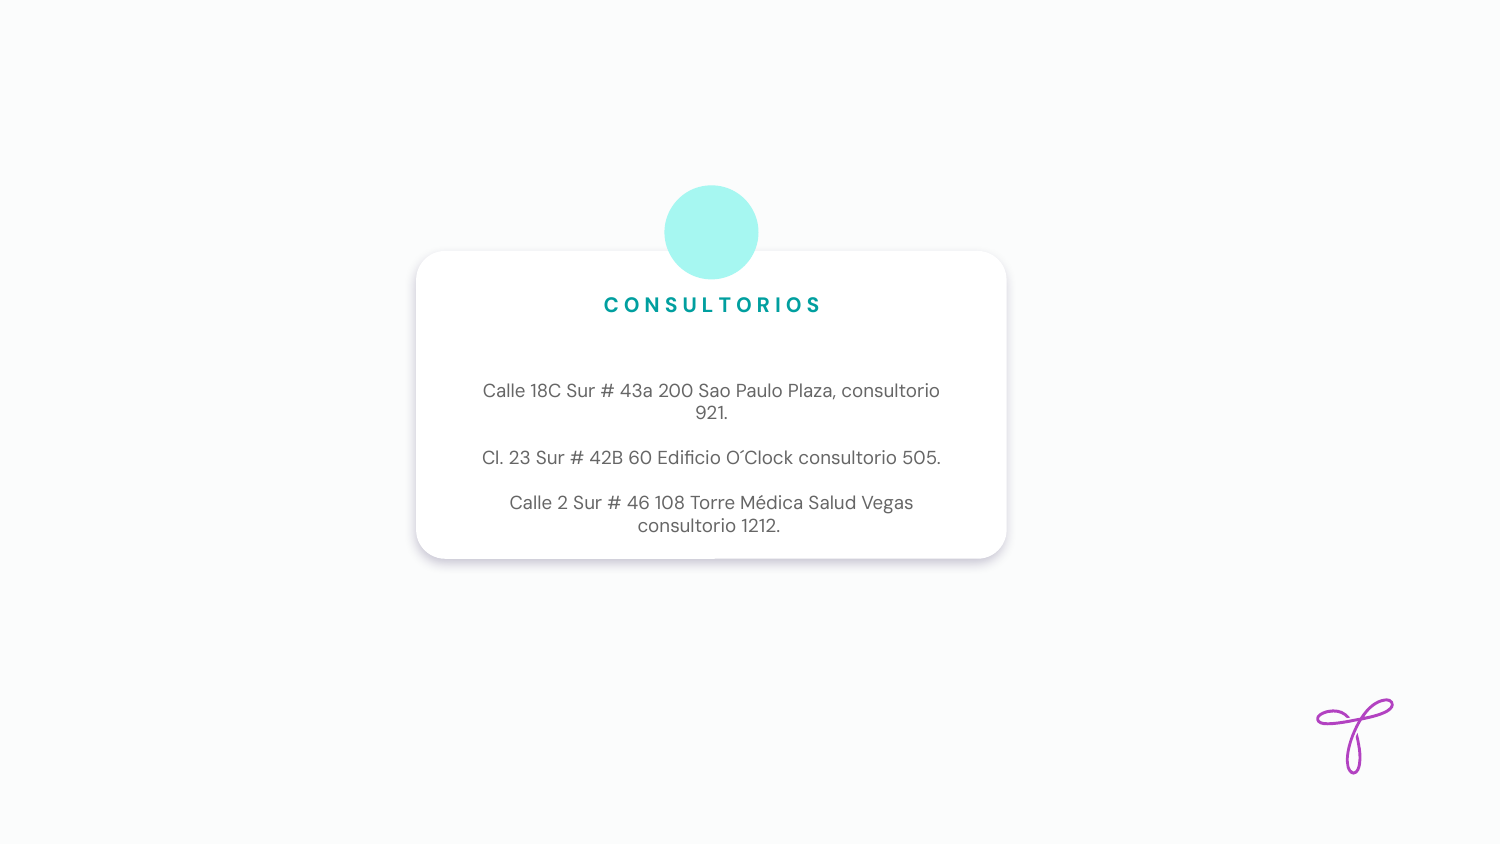

C O N S U L T O R I O S
Calle 18C Sur # 43a 200 Sao Paulo Plaza, consultorio 921.

Cl. 23 Sur # 42B 60 Edificio O´Clock consultorio 505.

Calle 2 Sur # 46 108 Torre Médica Salud Vegas consultorio 1212.